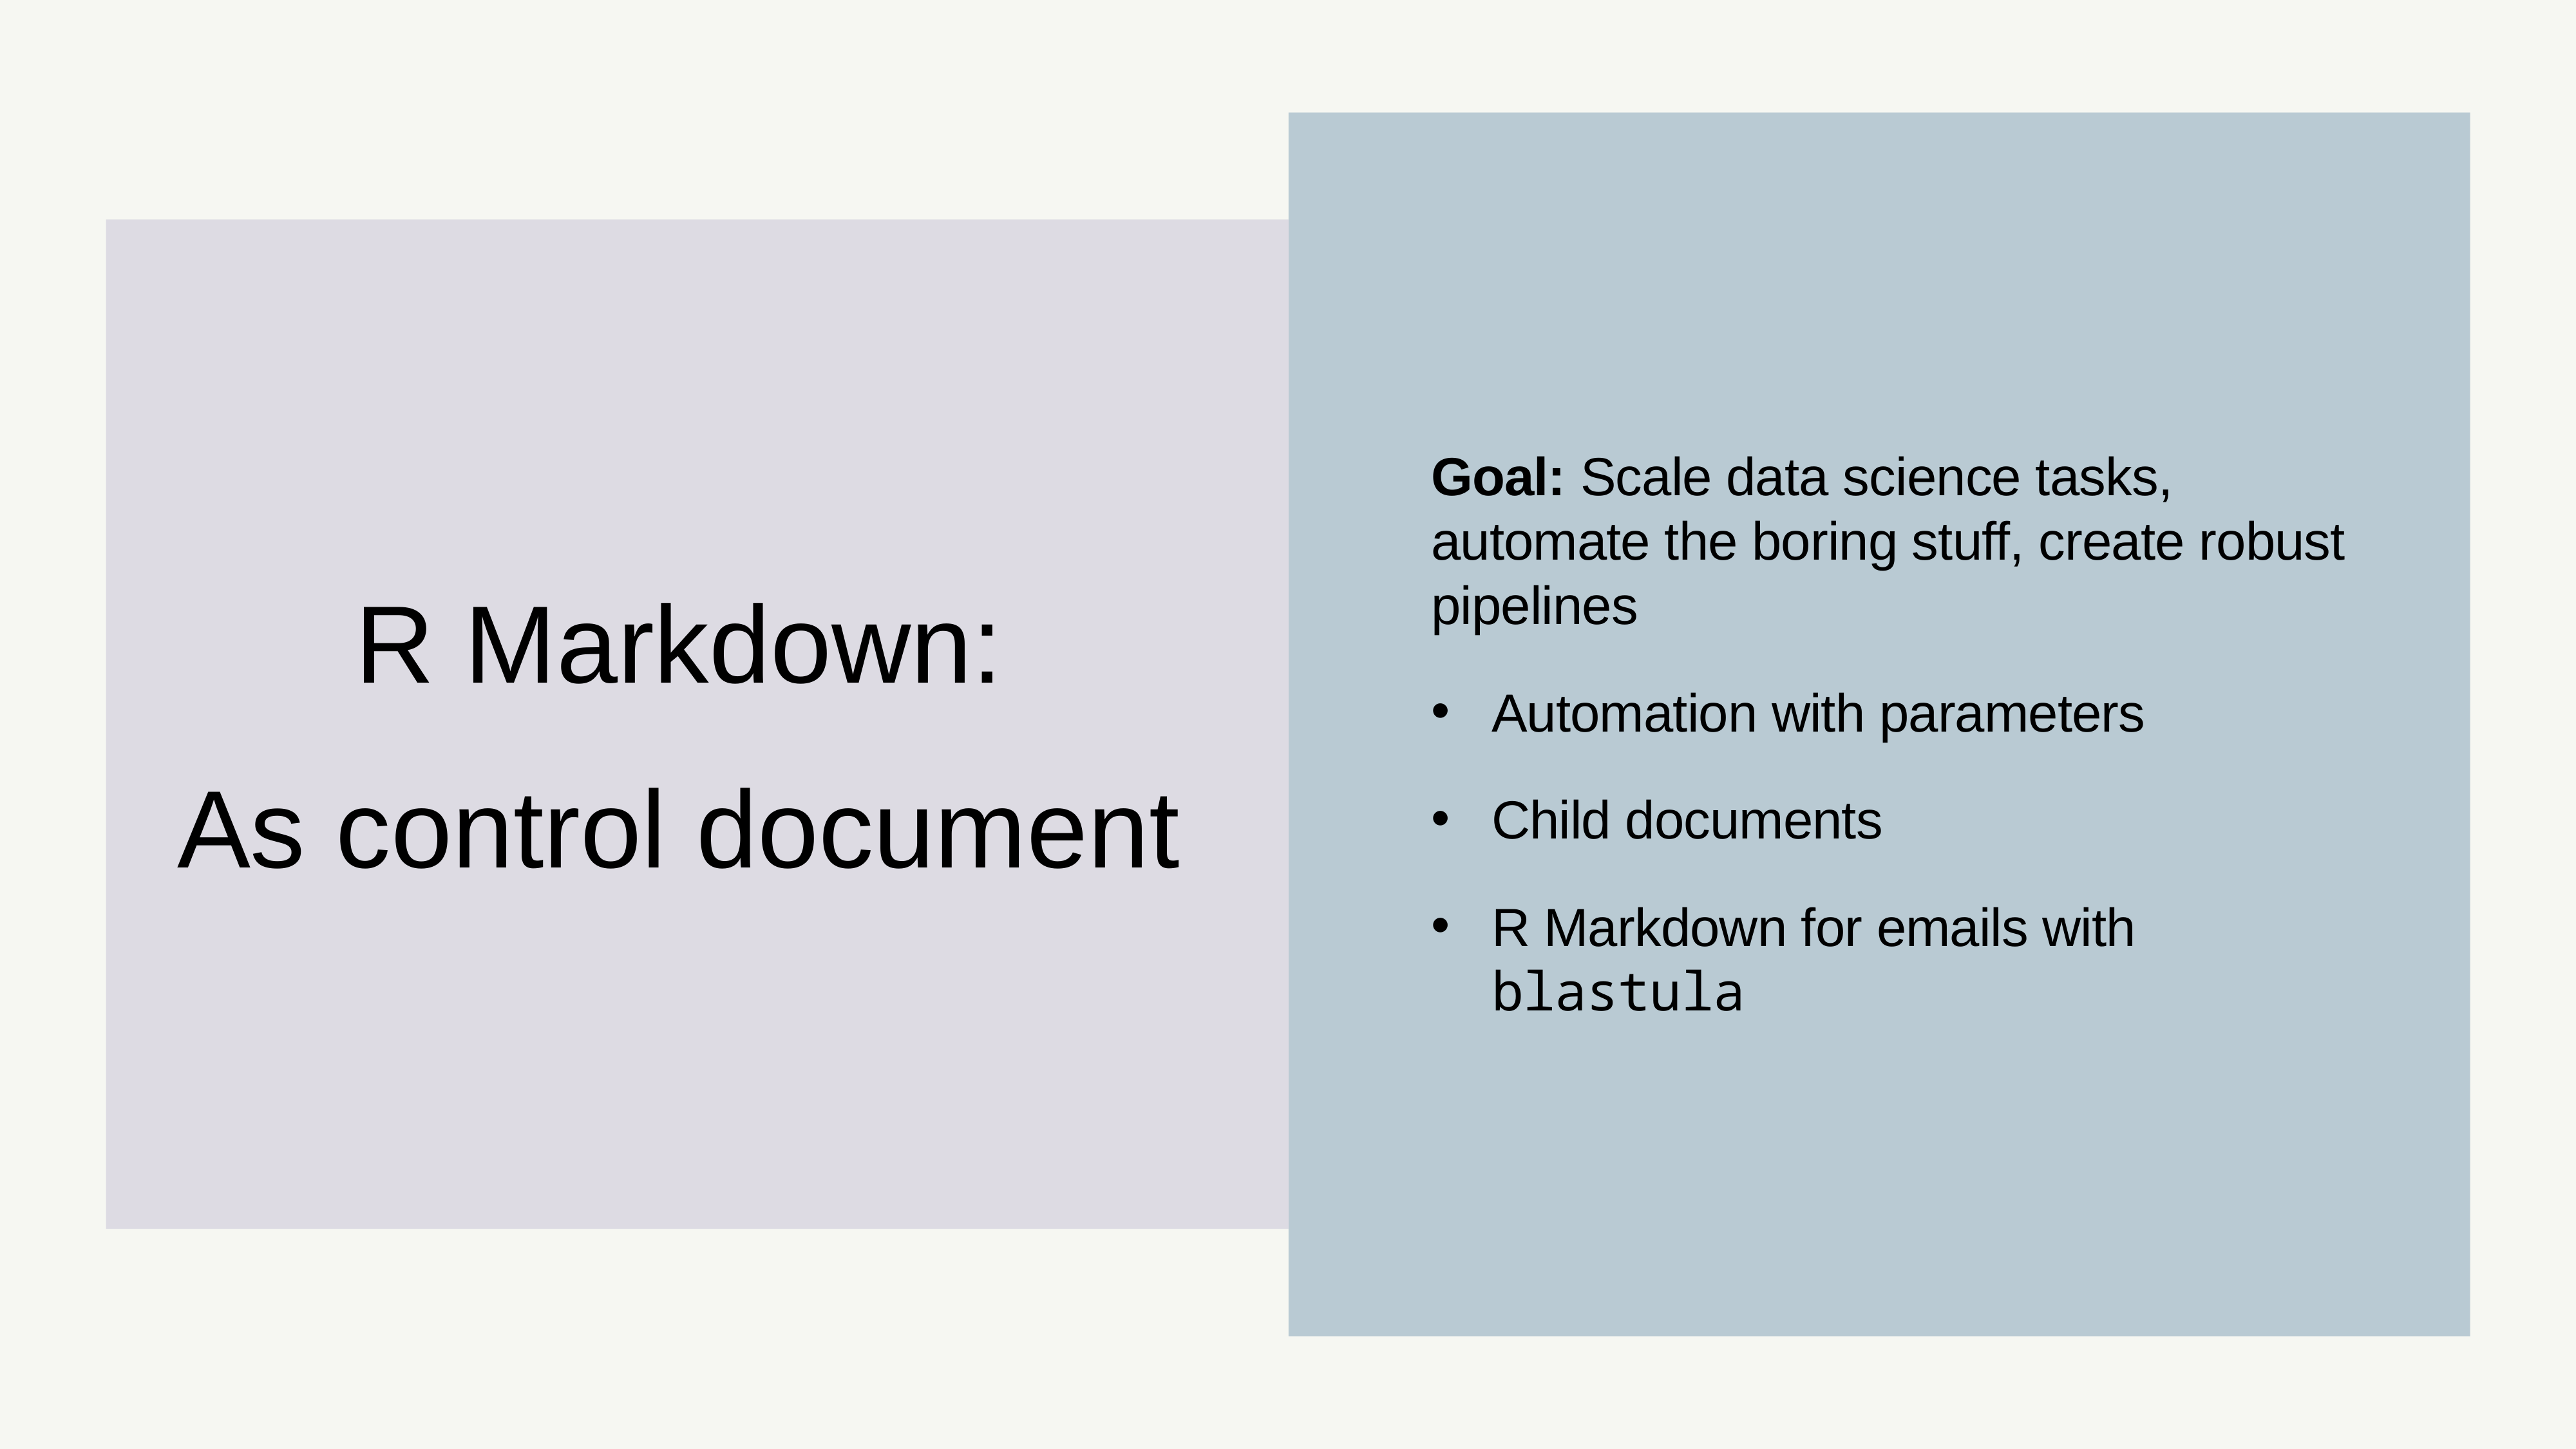

Goal: Scale data science tasks, automate the boring stuff, create robust pipelines
Automation with parameters
Child documents
R Markdown for emails with blastula
# R Markdown: As control document